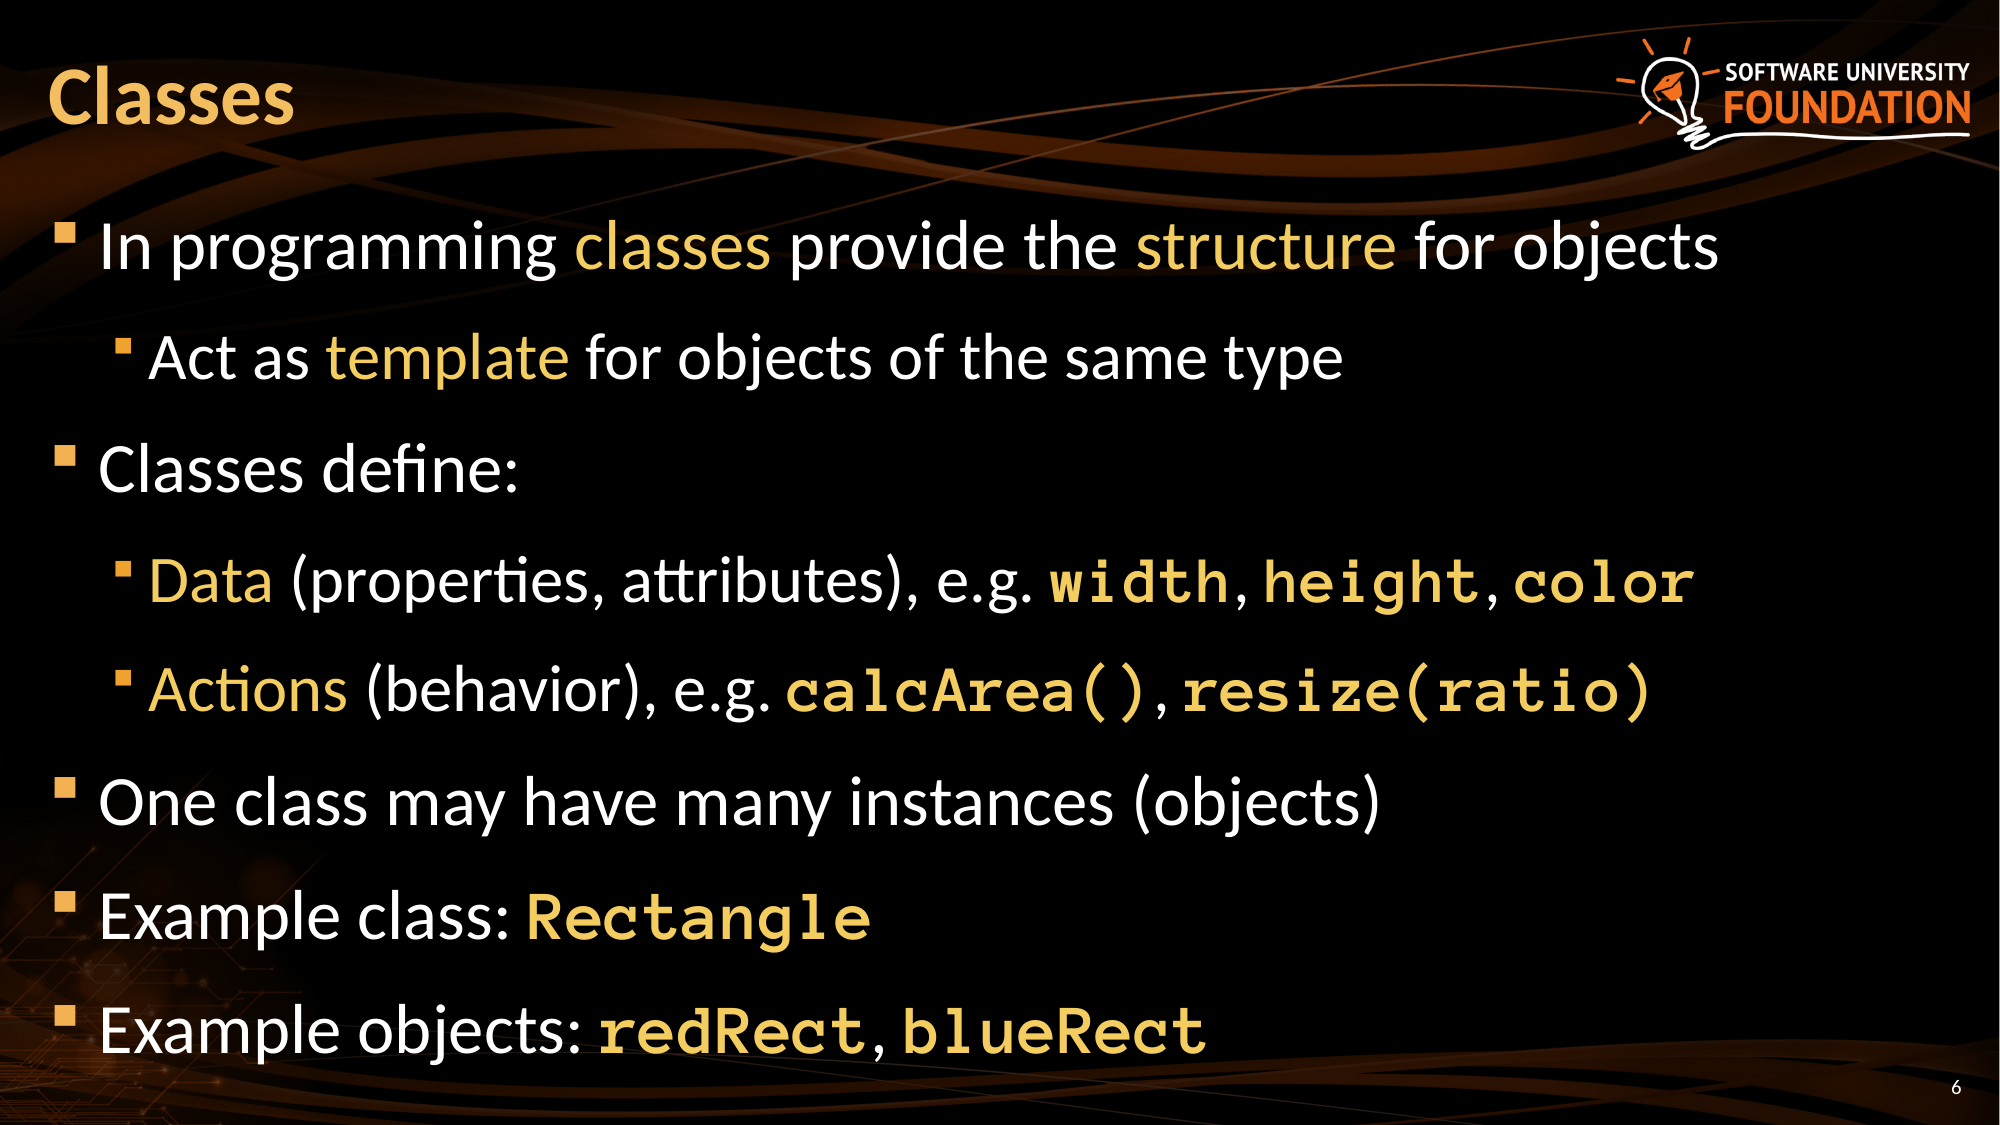

# Classes
In programming classes provide the structure for objects
Act as template for objects of the same type
Classes define:
Data (properties, attributes), e.g. width, height, color
Actions (behavior), e.g. calcArea(), resize(ratio)
One class may have many instances (objects)
Example class: Rectangle
Example objects: redRect, blueRect

6